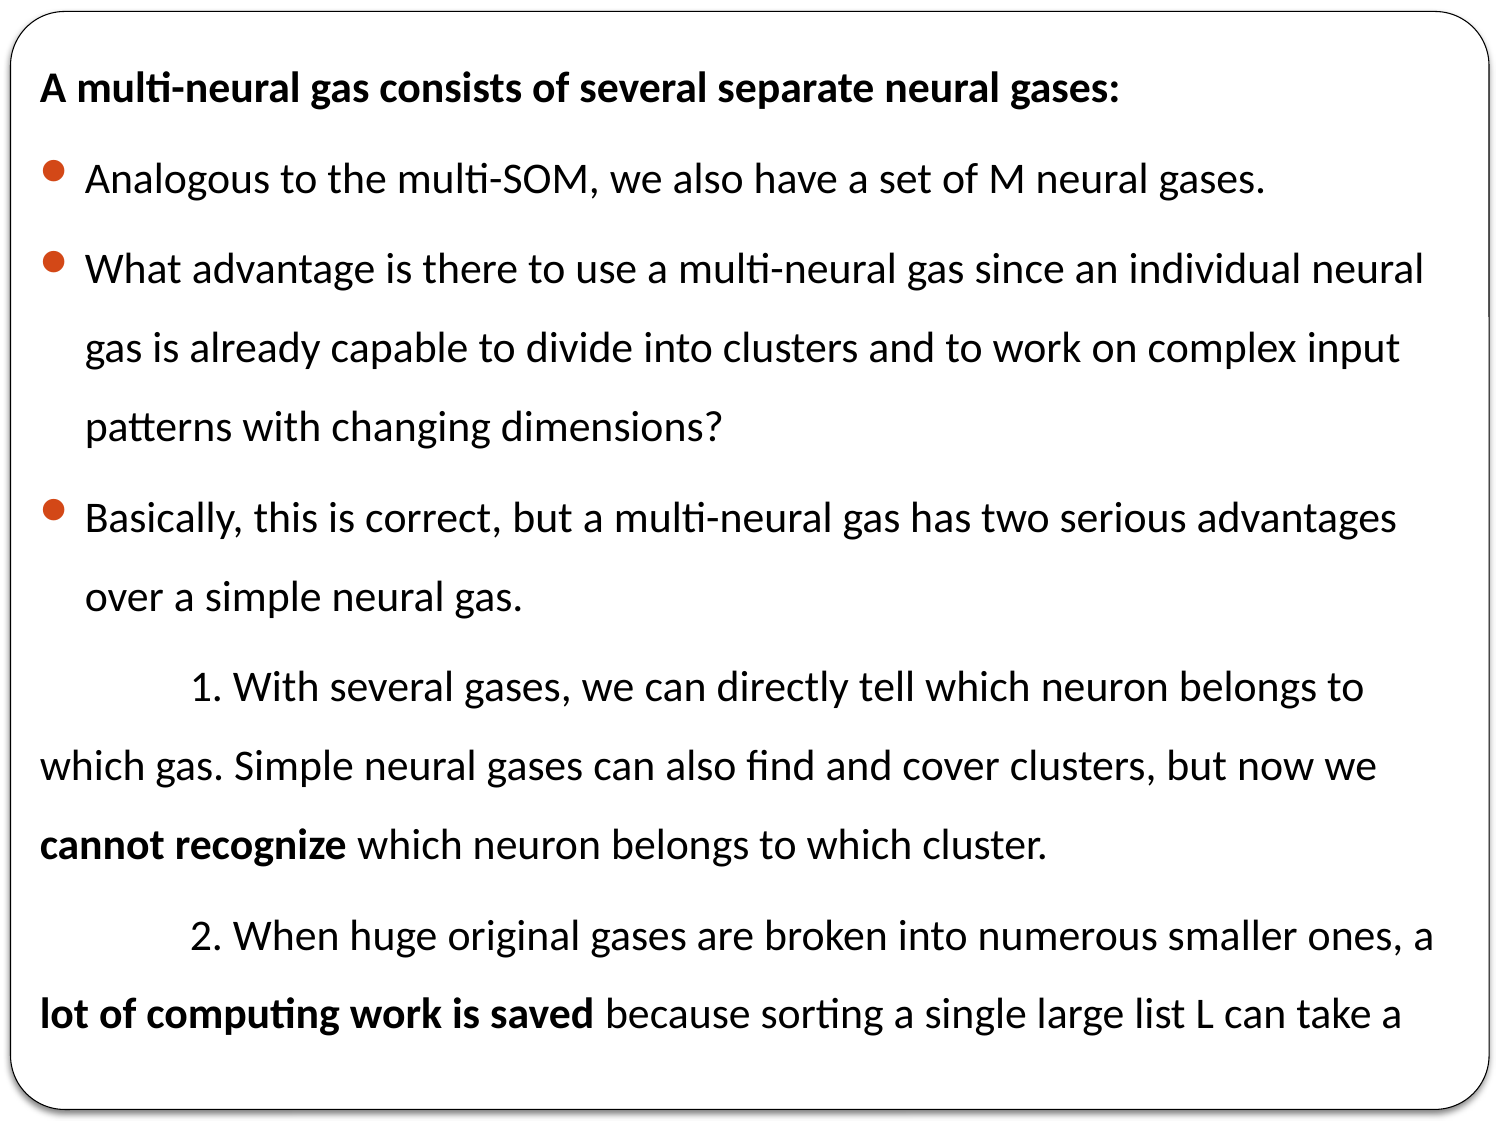

A multi-neural gas consists of several separate neural gases:
Analogous to the multi-SOM, we also have a set of M neural gases.
What advantage is there to use a multi-neural gas since an individual neural gas is already capable to divide into clusters and to work on complex input patterns with changing dimensions?
Basically, this is correct, but a multi-neural gas has two serious advantages over a simple neural gas.
	1. With several gases, we can directly tell which neuron belongs to which gas. Simple neural gases can also find and cover clusters, but now we cannot recognize which neuron belongs to which cluster.
	2. When huge original gases are broken into numerous smaller ones, a lot of computing work is saved because sorting a single large list L can take a